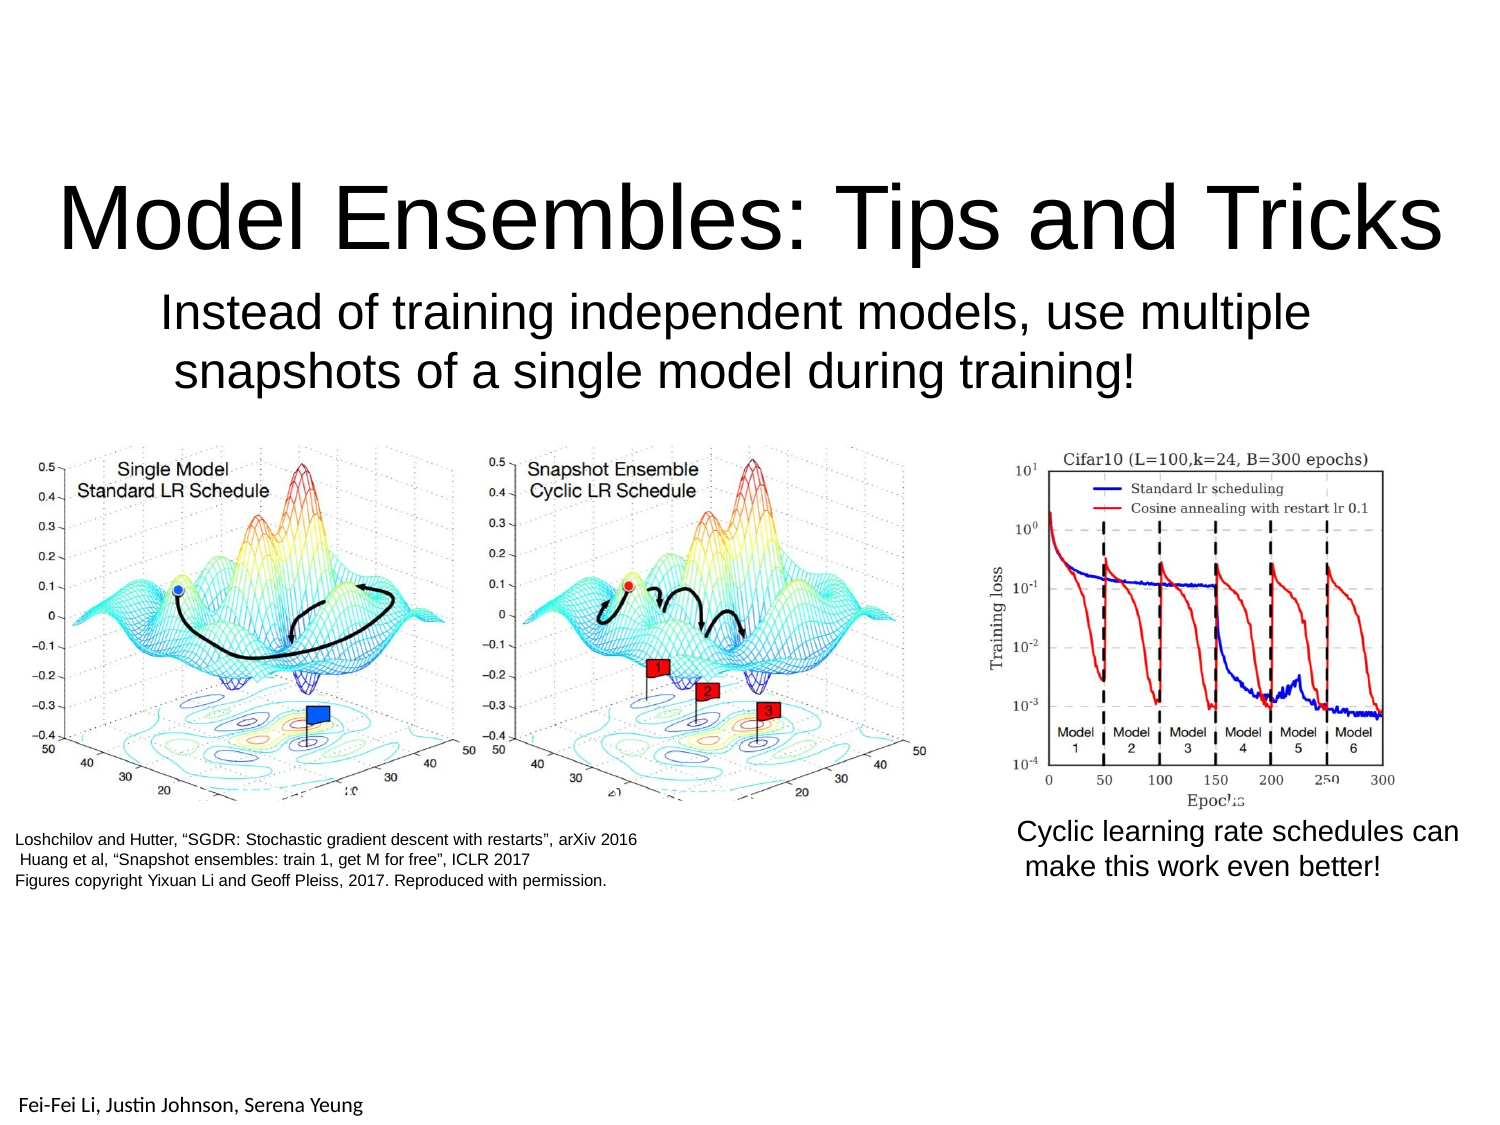

# Model Ensembles: Tips and Tricks
Instead of training independent models, use multiple  snapshots of a single model during training!

April 25, 2019
Fei-Fei Li & Justin Johnson & Serena Yeung
Cyclic learning rate schedules can  make this work even better!
Loshchilov and Hutter, “SGDR: Stochastic gradient descent with restarts”, arXiv 2016  Huang et al, “Snapshot ensembles: train 1, get M for free”, ICLR 2017
Figures copyright Yixuan Li and Geoff Pleiss, 2017. Reproduced with permission.
Lecture 7 -
58
Fei-Fei Li & Justin Johnson & Serena Yeung	Lecture 7 -	April 24, 2018
Fei-Fei Li, Justin Johnson, Serena Yeung